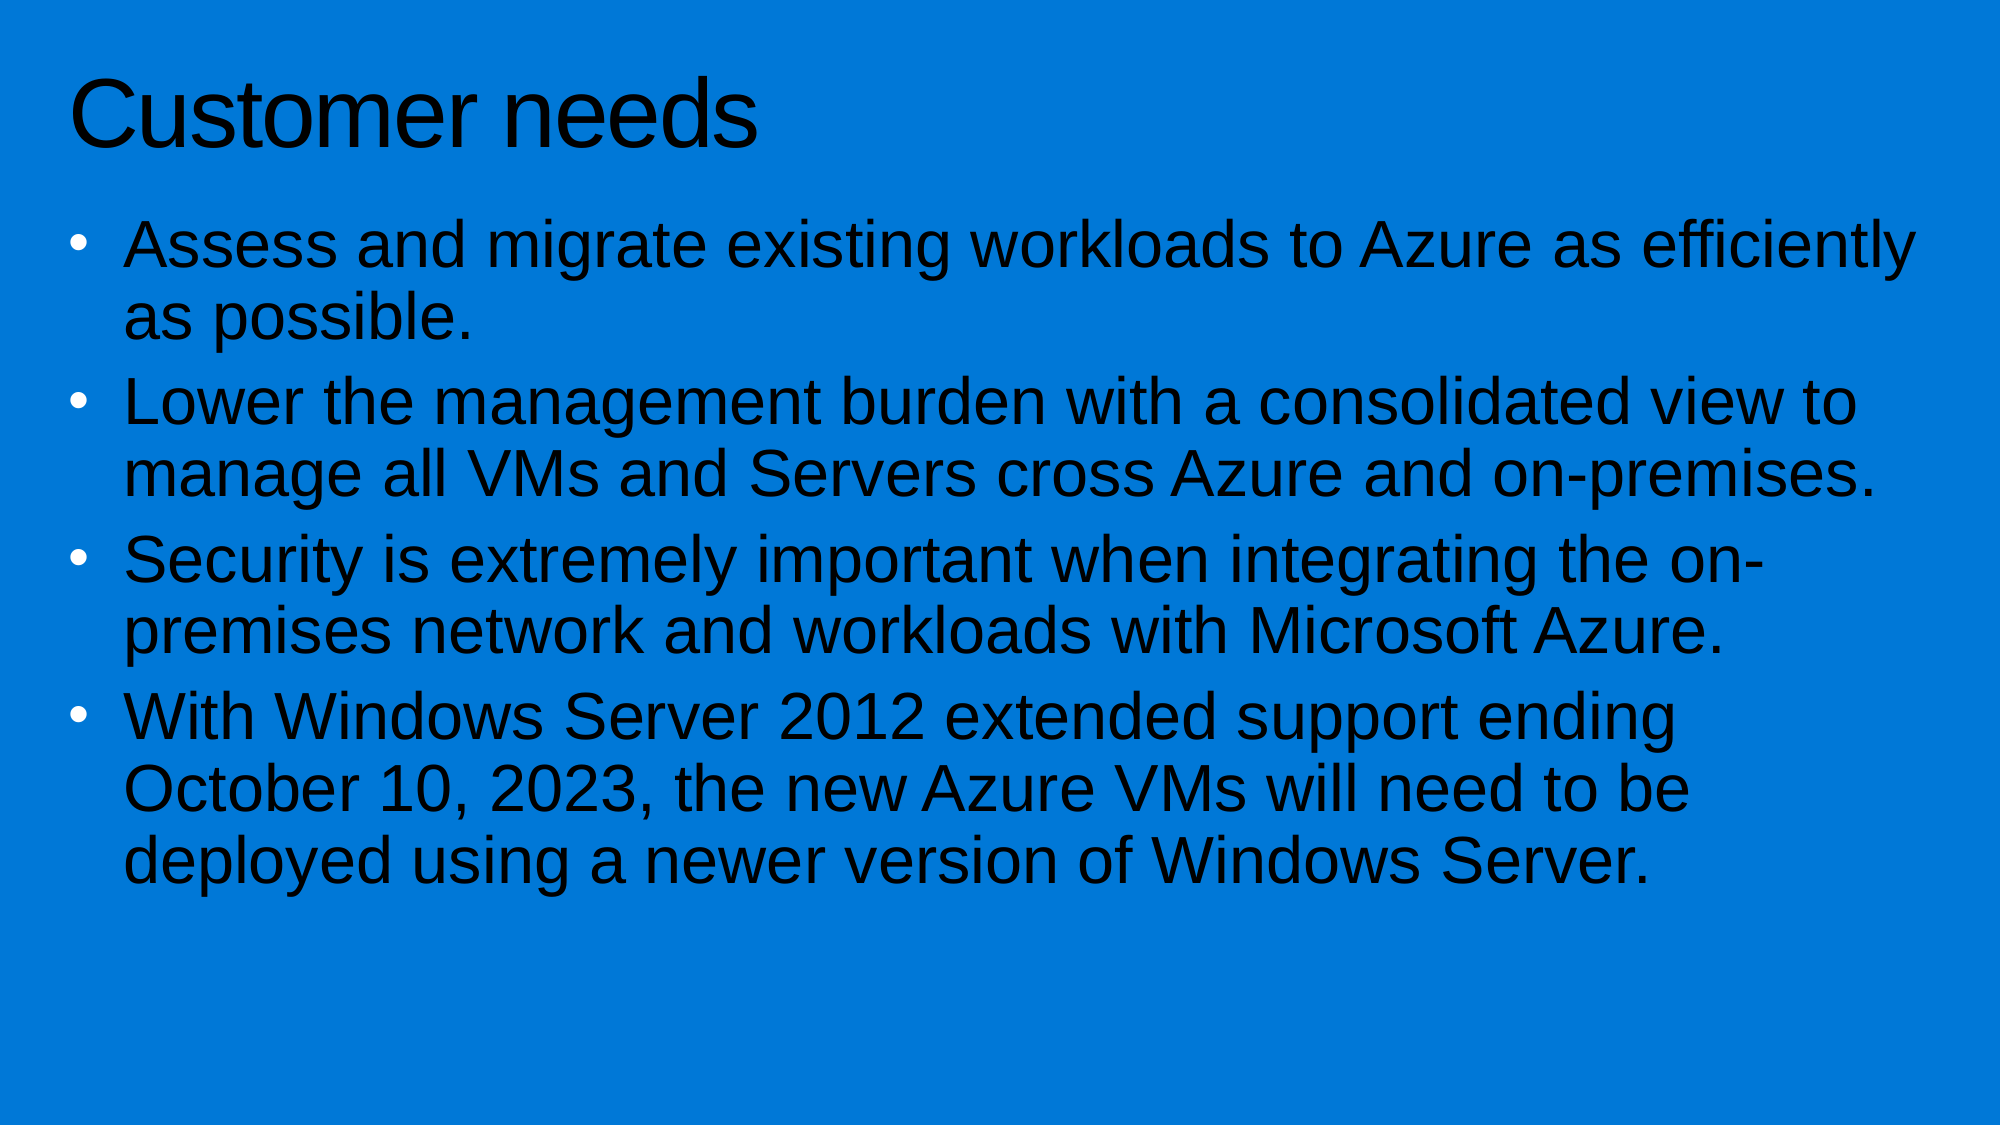

# Customer needs
Assess and migrate existing workloads to Azure as efficiently as possible.
Lower the management burden with a consolidated view to manage all VMs and Servers cross Azure and on-premises.
Security is extremely important when integrating the on-premises network and workloads with Microsoft Azure.
With Windows Server 2012 extended support ending October 10, 2023, the new Azure VMs will need to be deployed using a newer version of Windows Server.